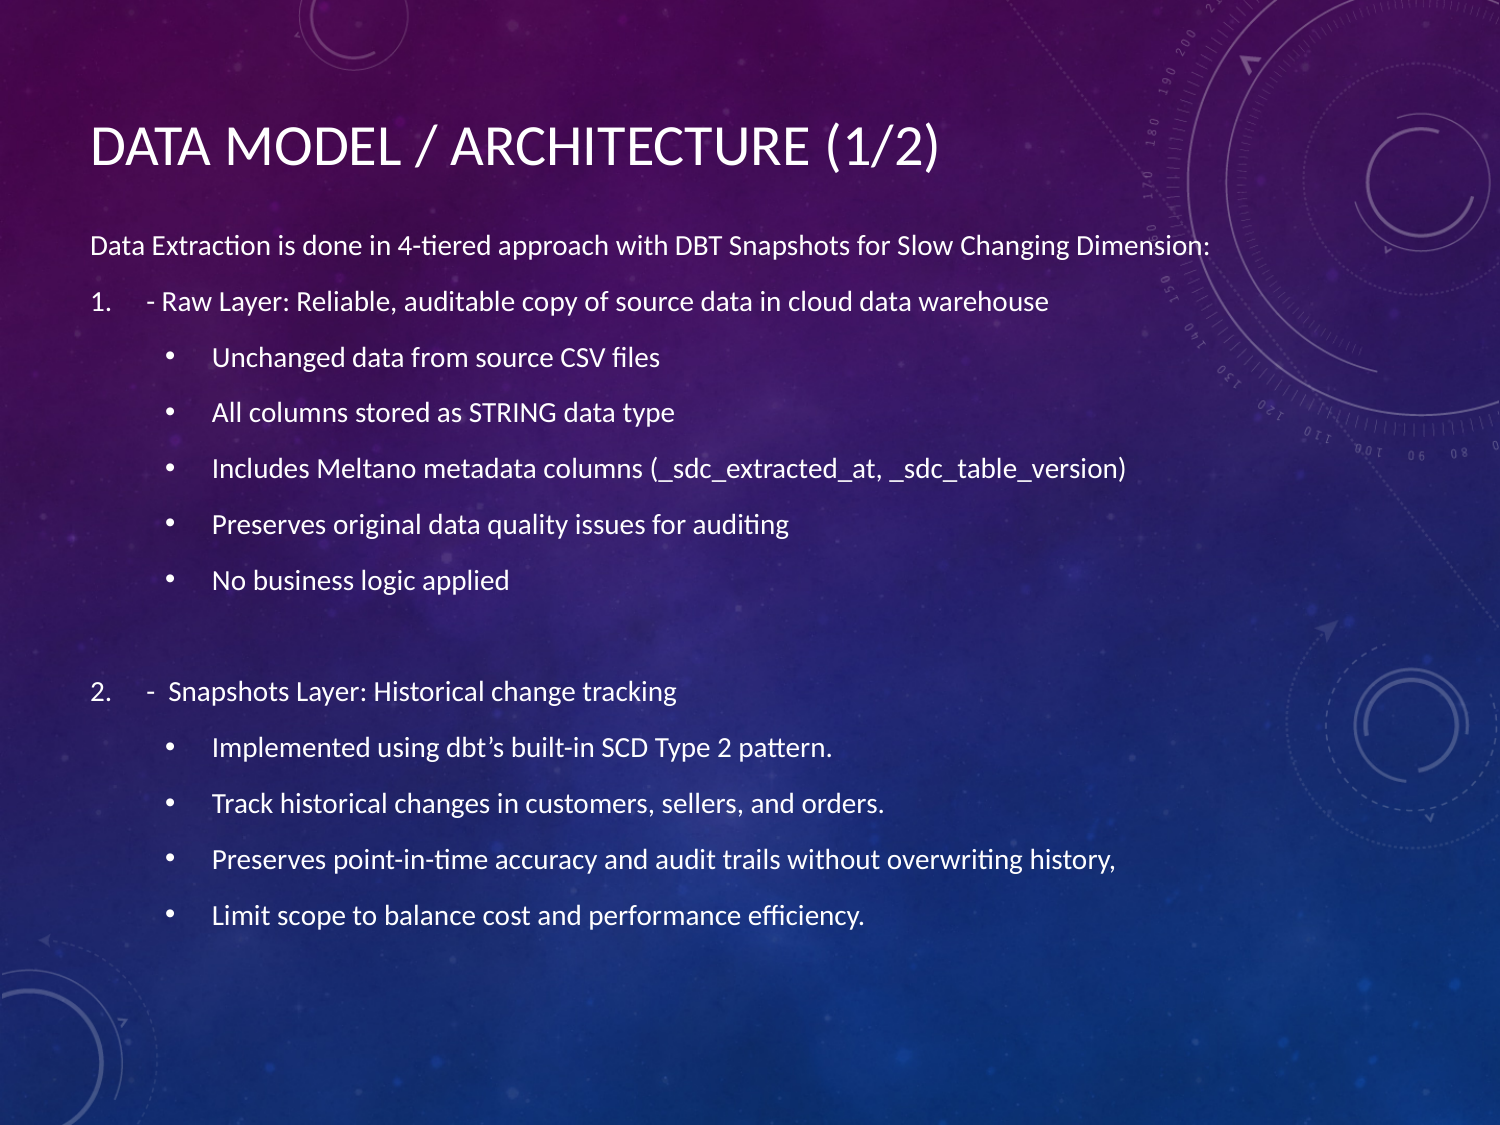

# Data Model / Architecture (1/2)
Data Extraction is done in 4-tiered approach with DBT Snapshots for Slow Changing Dimension:
- Raw Layer: Reliable, auditable copy of source data in cloud data warehouse
Unchanged data from source CSV files
All columns stored as STRING data type
Includes Meltano metadata columns (_sdc_extracted_at, _sdc_table_version)
Preserves original data quality issues for auditing
No business logic applied

-  Snapshots Layer: Historical change tracking
Implemented using dbt’s built-in SCD Type 2 pattern.
Track historical changes in customers, sellers, and orders.
Preserves point-in-time accuracy and audit trails without overwriting history,
Limit scope to balance cost and performance efficiency.